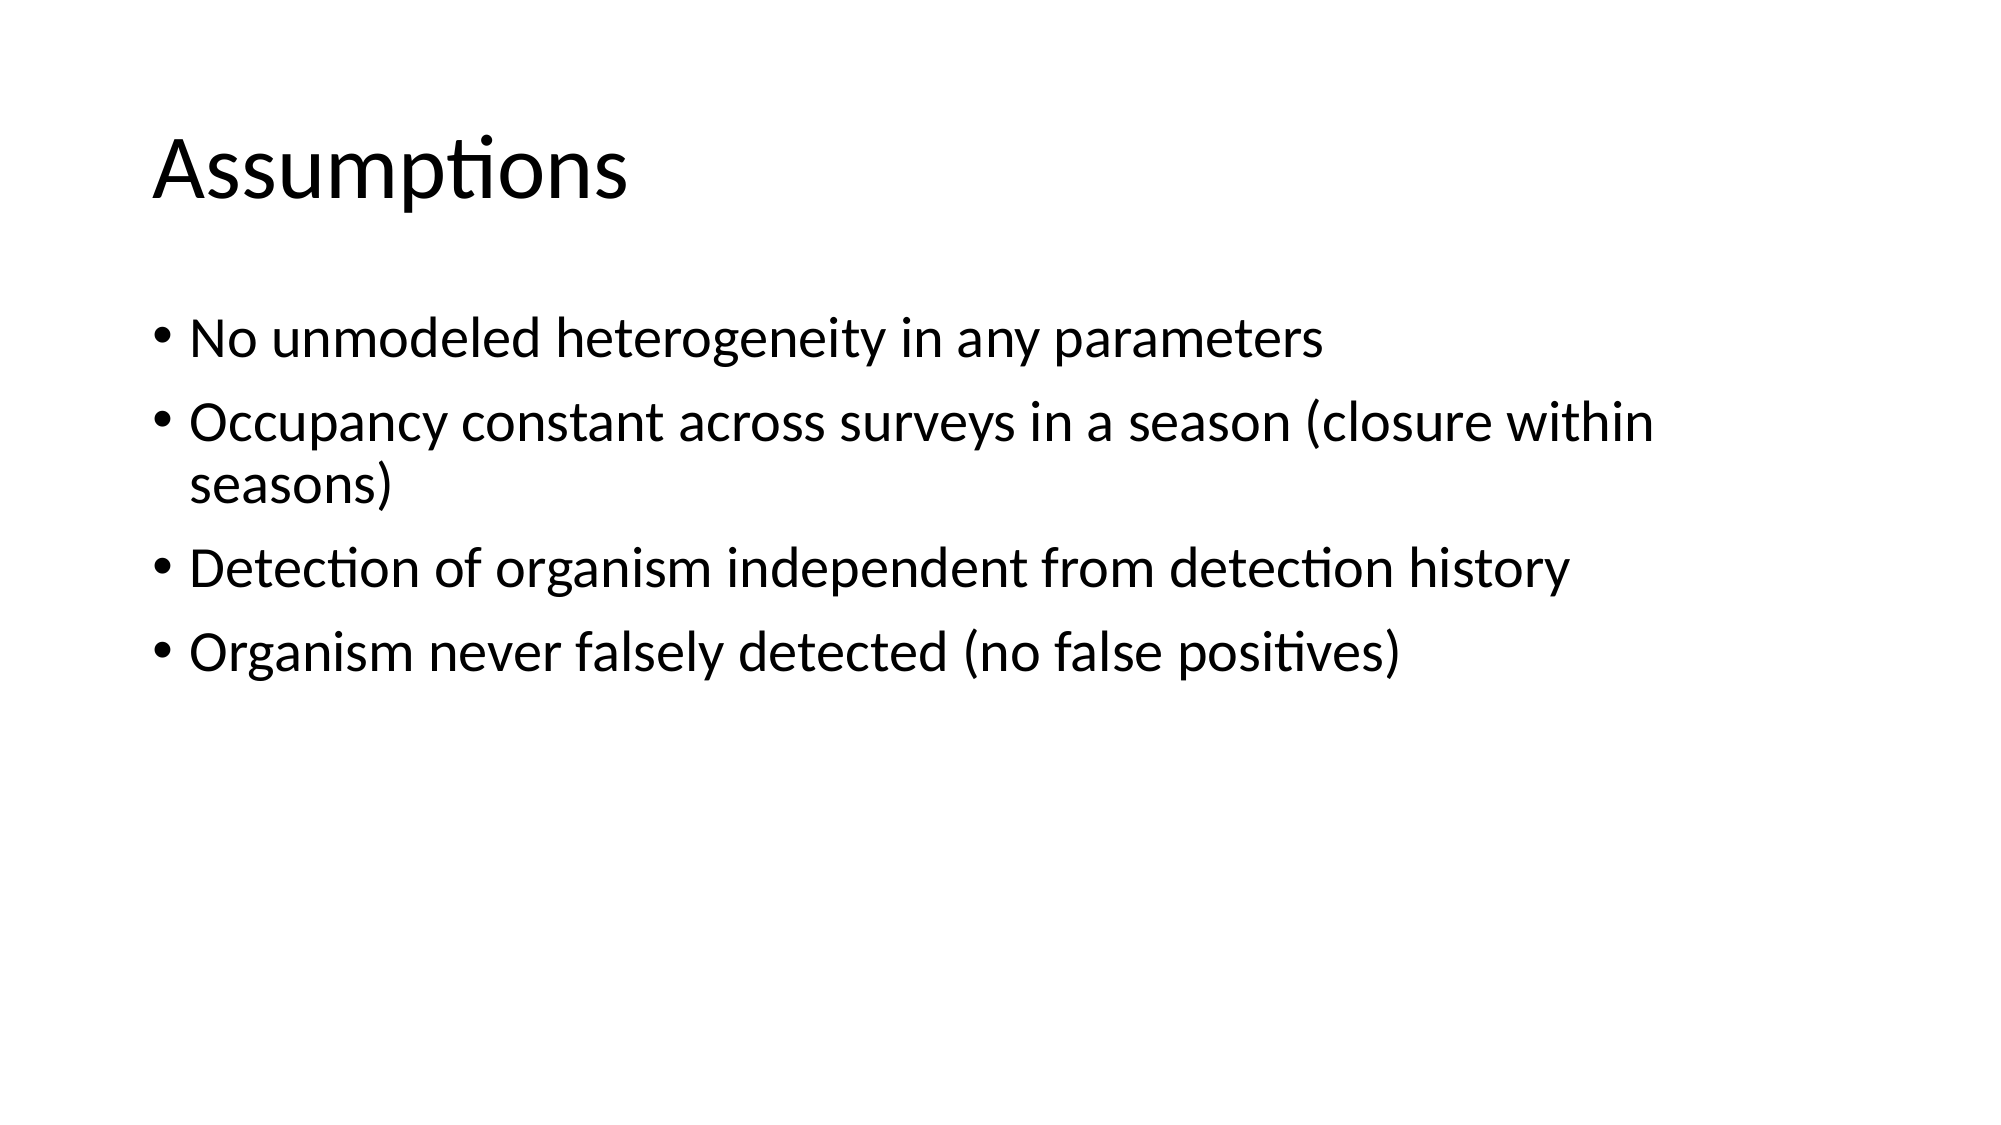

# Assumptions
No unmodeled heterogeneity in any parameters
Occupancy constant across surveys in a season (closure within seasons)
Detection of organism independent from detection history
Organism never falsely detected (no false positives)